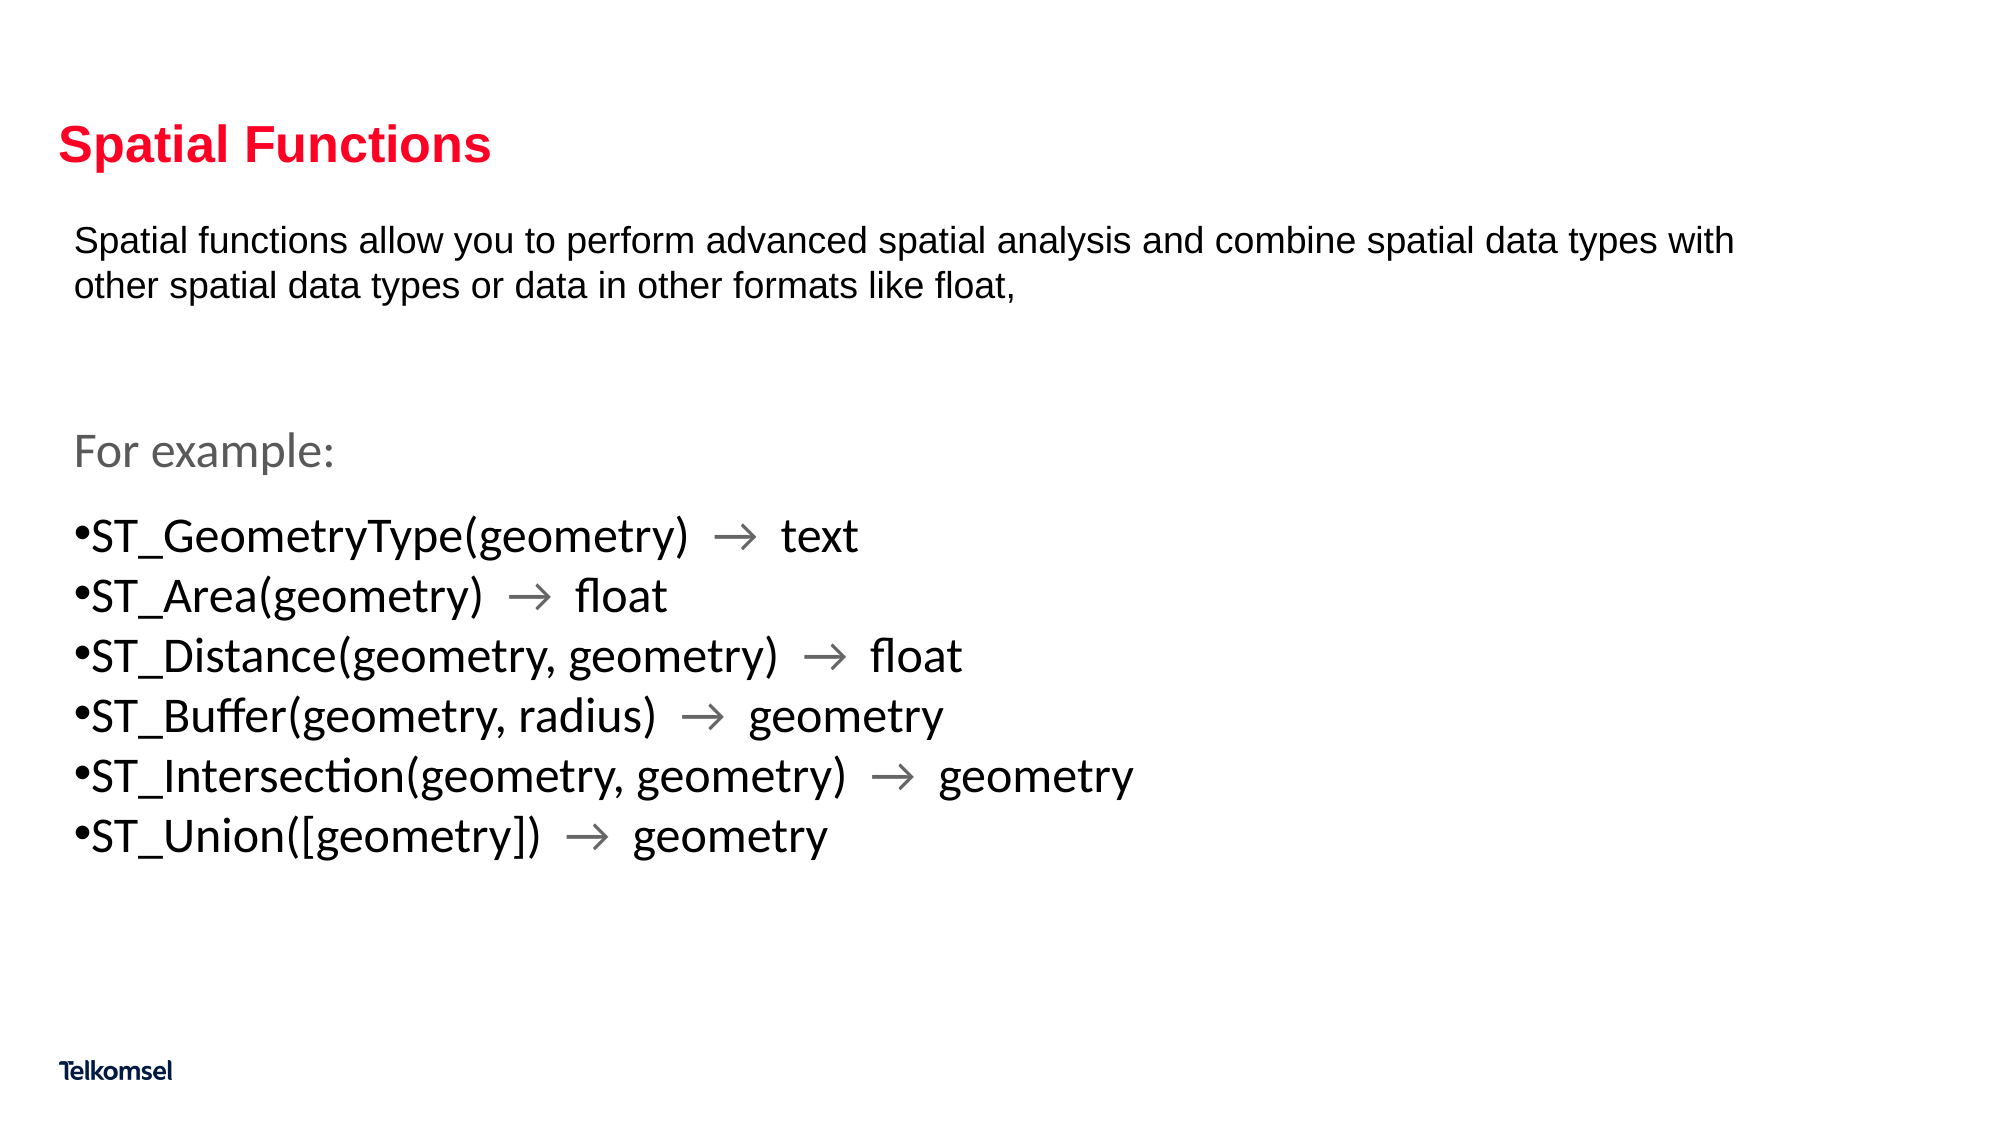

# Spatial Functions
Spatial functions allow you to perform advanced spatial analysis and combine spatial data types with other spatial data types or data in other formats like float,
For example:
ST_GeometryType(geometry)  →  text
ST_Area(geometry)  →  float
ST_Distance(geometry, geometry)  →  float
ST_Buffer(geometry, radius)  →  geometry
ST_Intersection(geometry, geometry)  →  geometry
ST_Union([geometry])  →  geometry